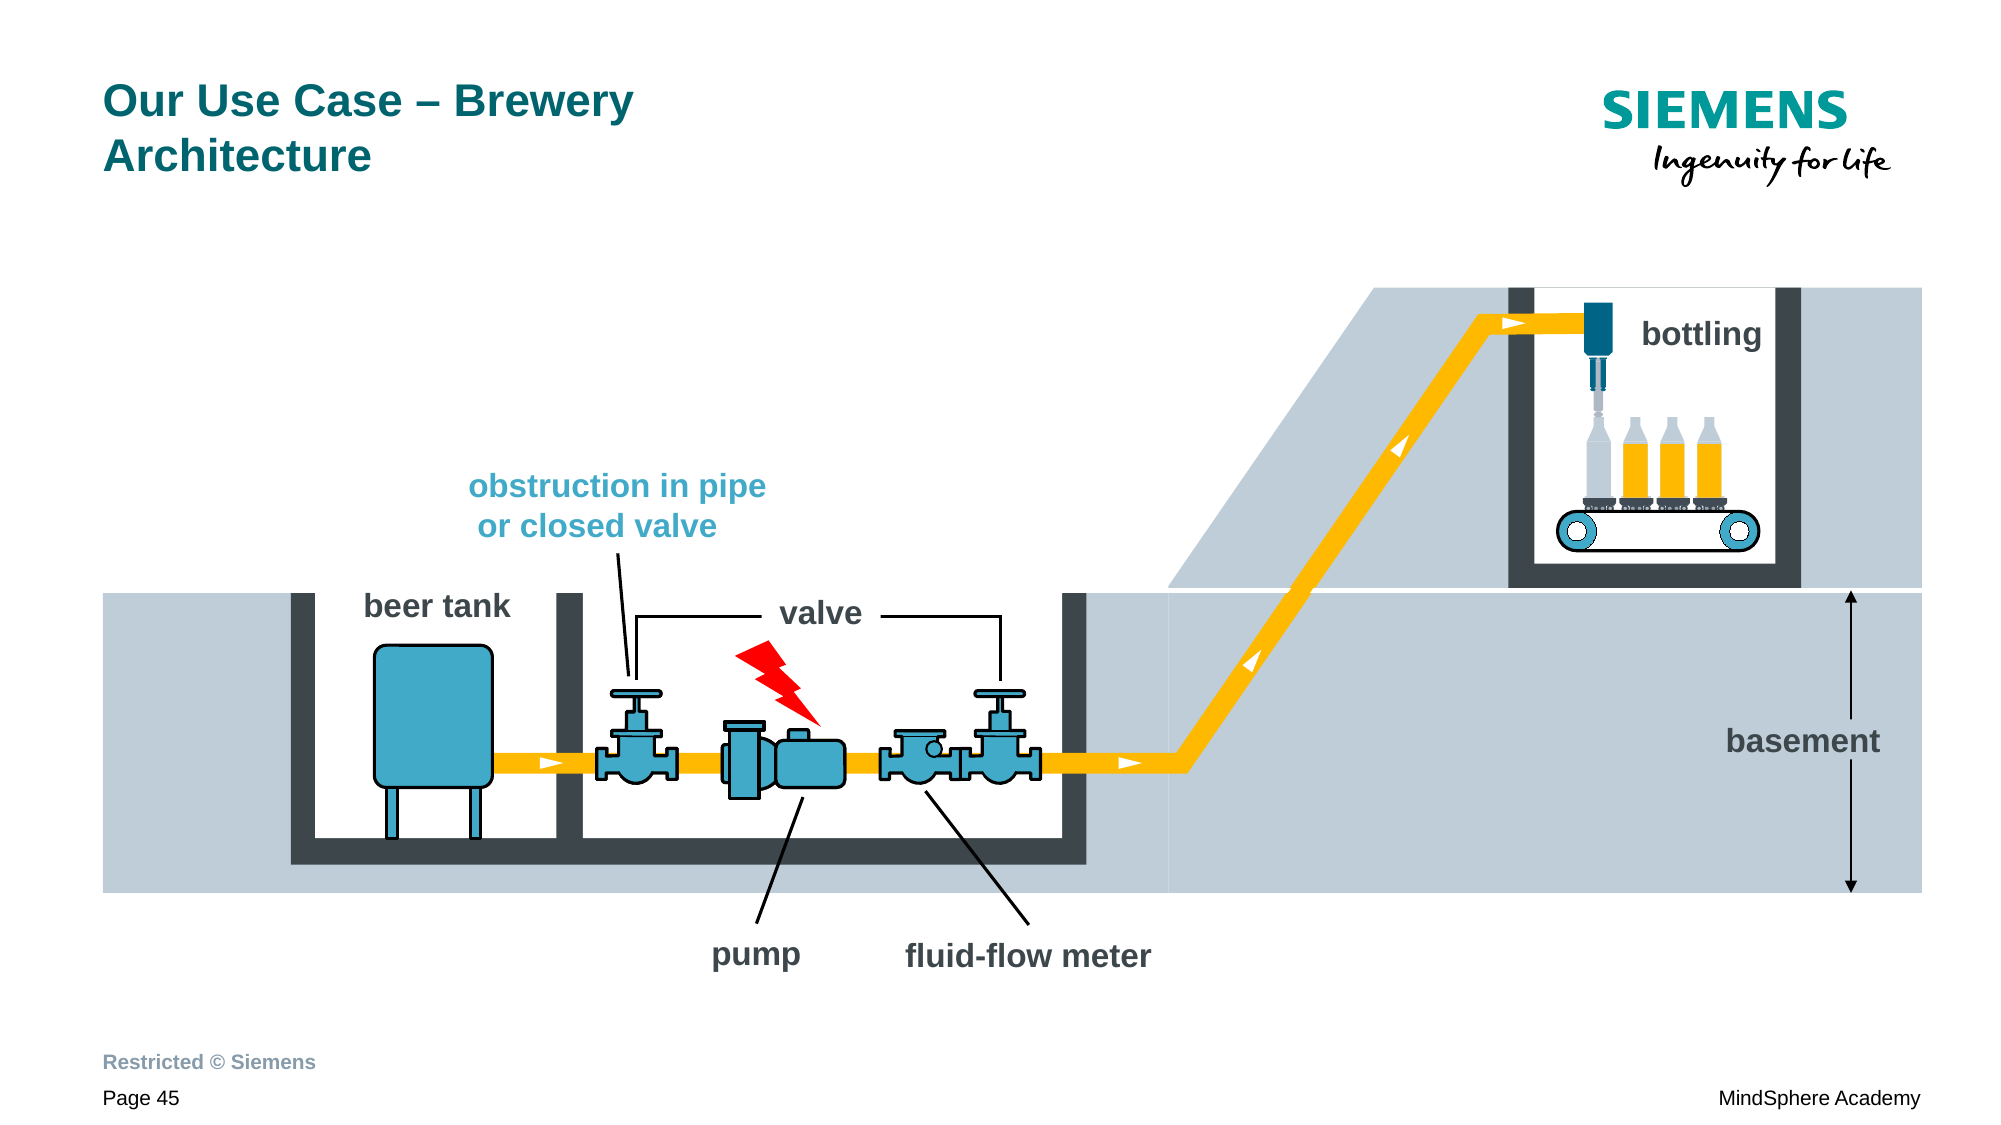

# Our Use Case – Brewery Architecture

bottling

obstruction in pipe
 or closed valve
beer tank

valve

basement

fluid-flow meter

pump